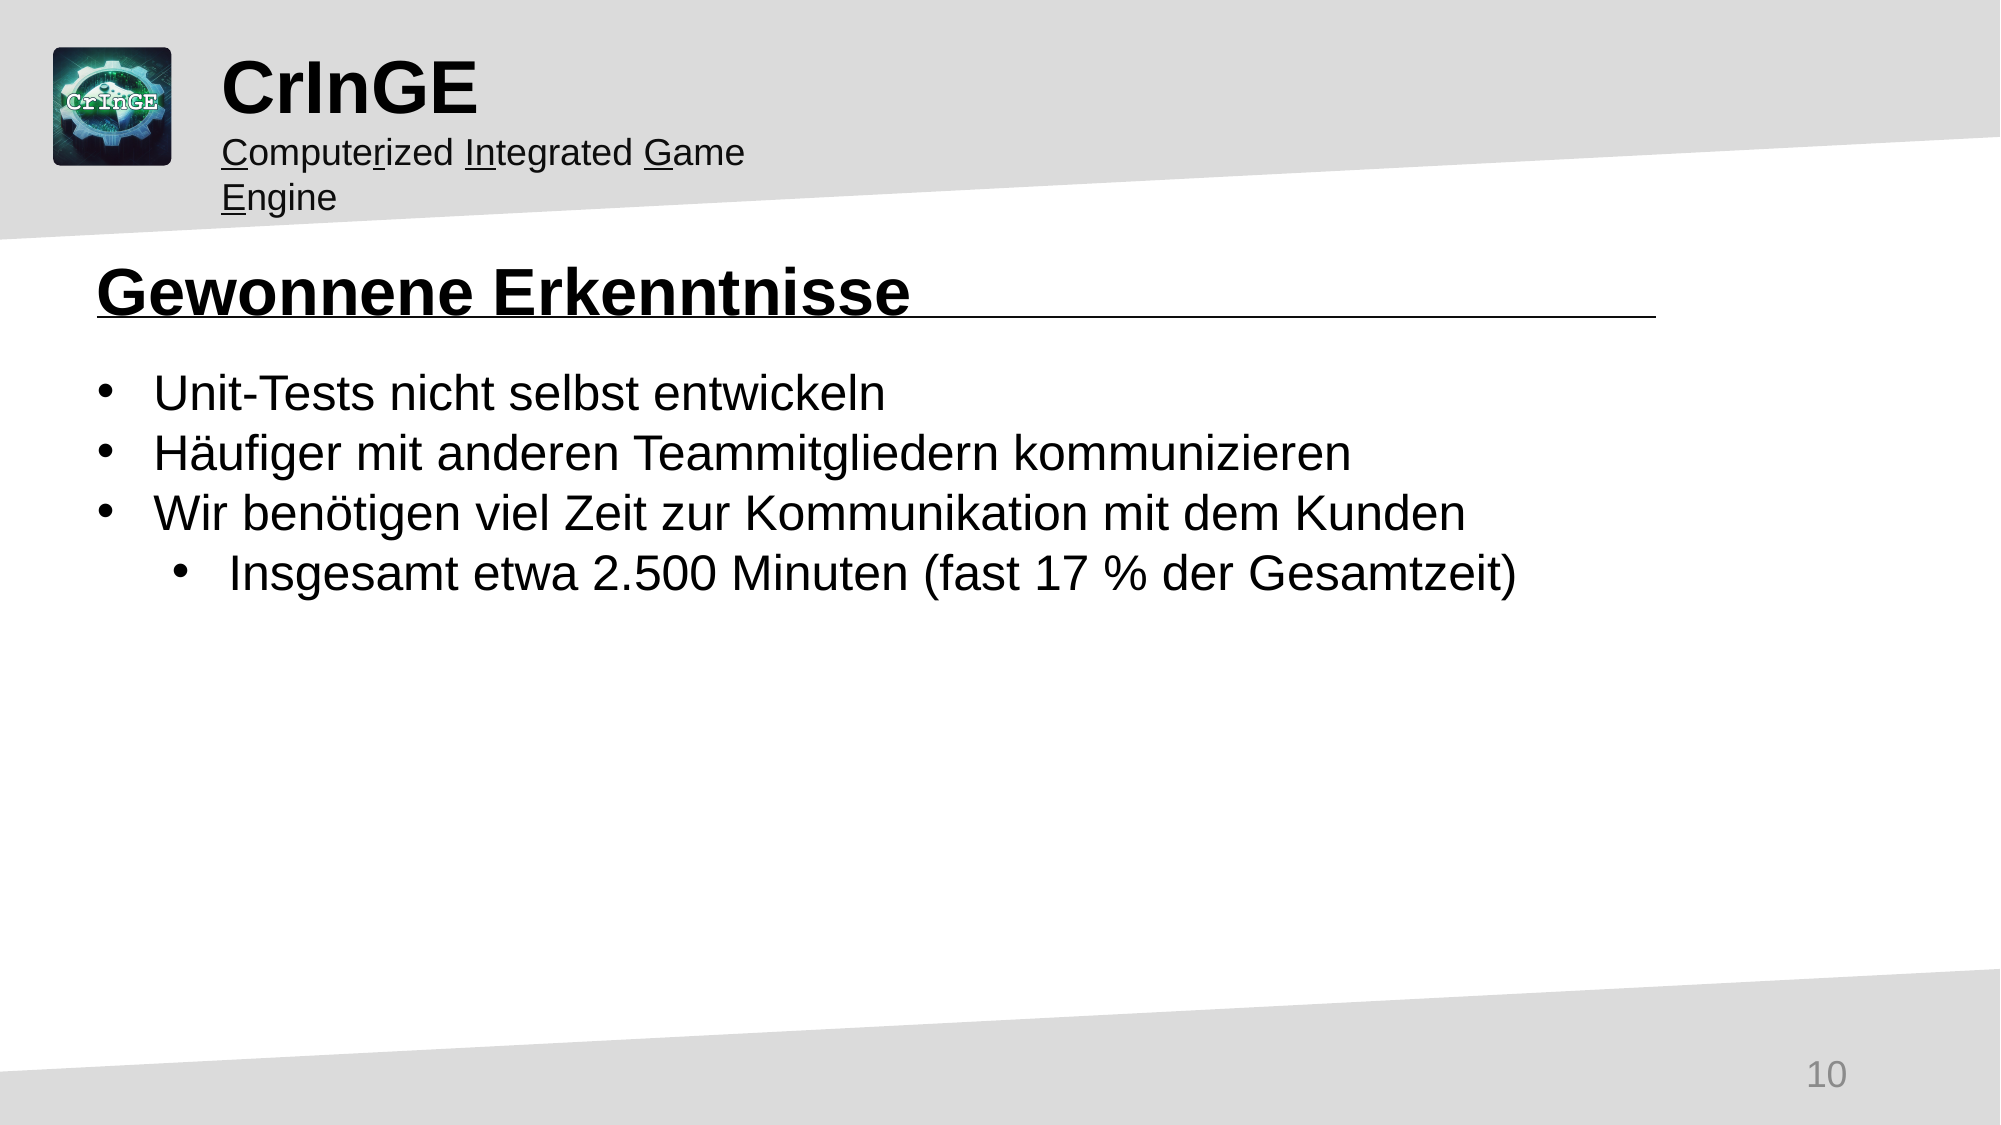

CrInGE
Computerized Integrated Game Engine

Gewonnene Erkenntnisse
Unit-Tests nicht selbst entwickeln
Häufiger mit anderen Teammitgliedern kommunizieren
Wir benötigen viel Zeit zur Kommunikation mit dem Kunden
Insgesamt etwa 2.500 Minuten (fast 17 % der Gesamtzeit)

10